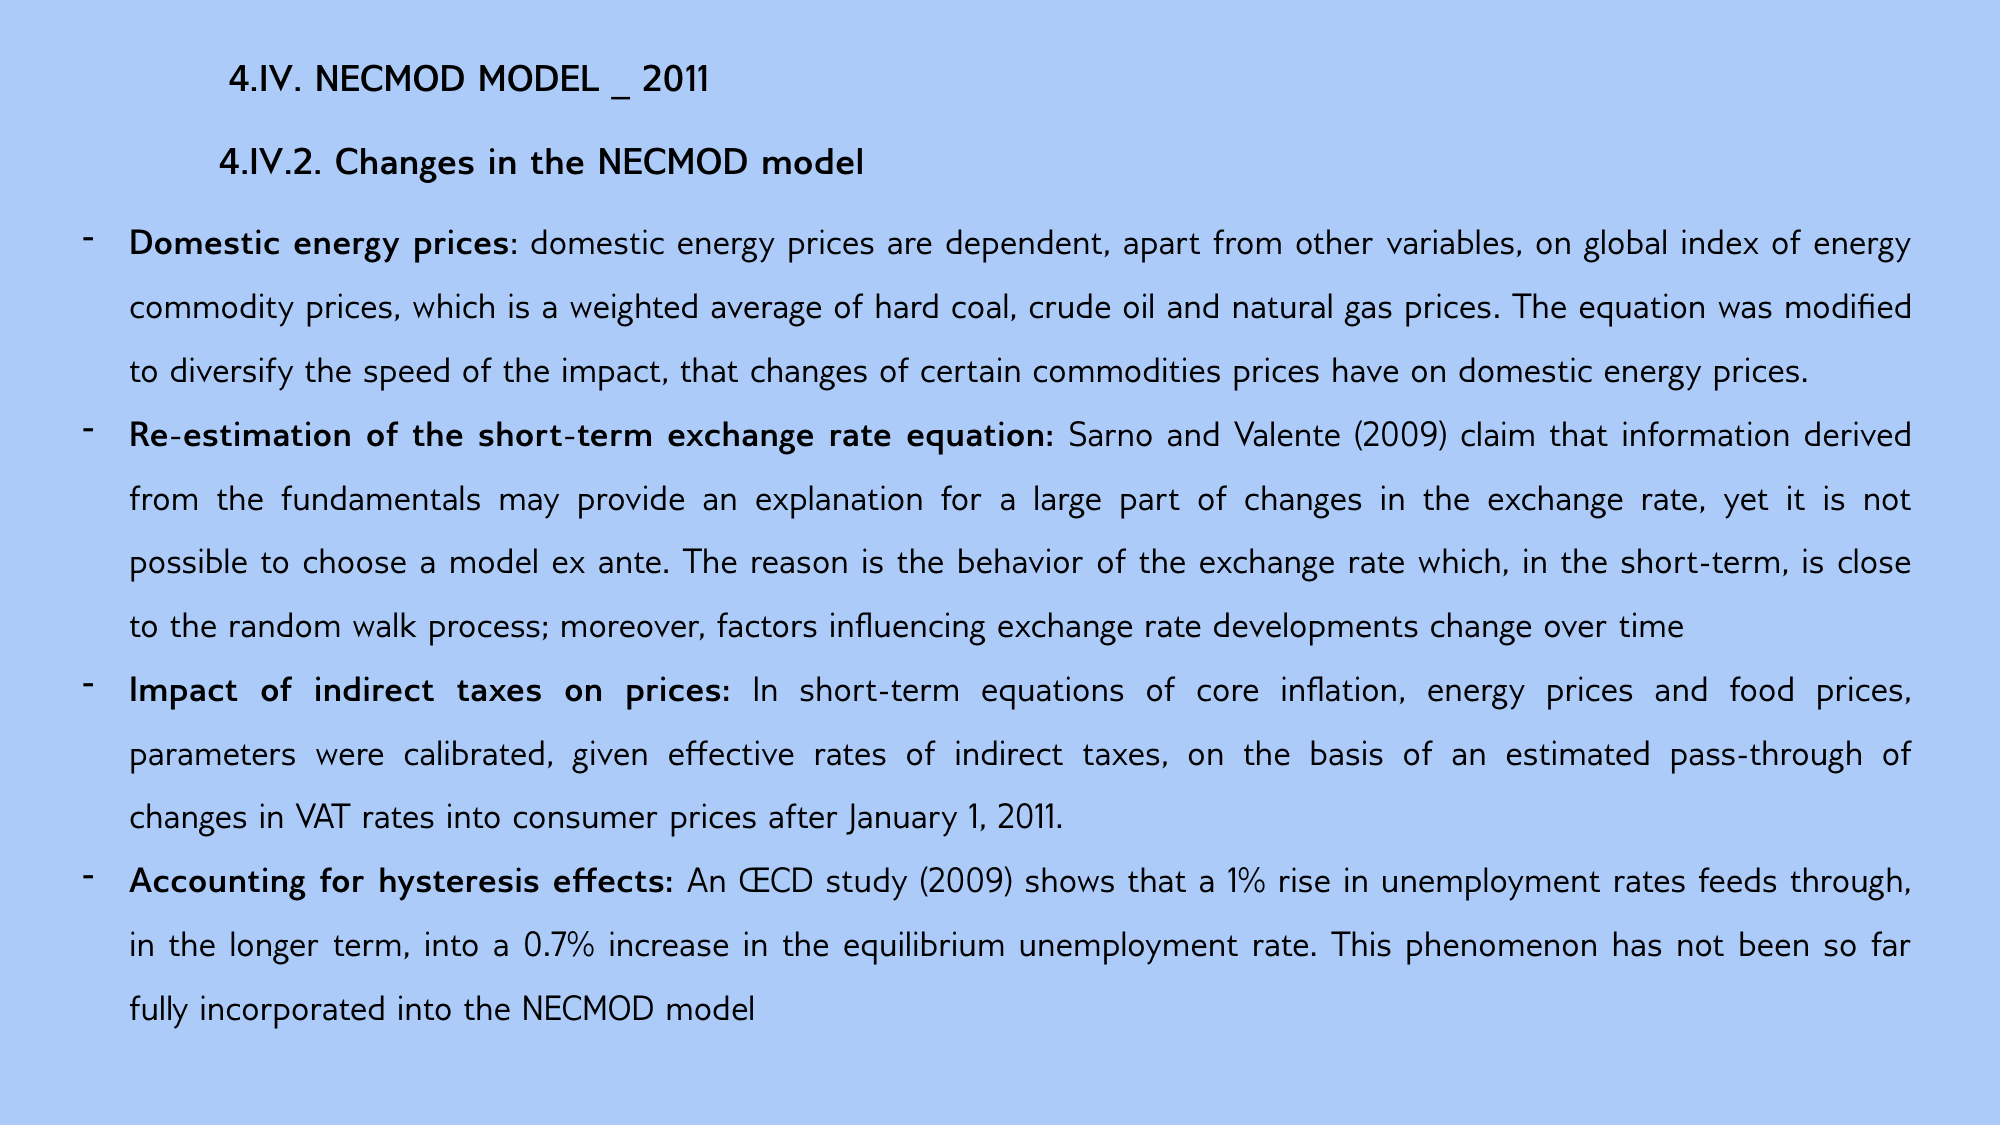

4.IV. NECMOD MODEL _ 2011
4.IV.2. Changes in the NECMOD model
Domestic energy prices: domestic energy prices are dependent, apart from other variables, on global index of energy commodity prices, which is a weighted average of hard coal, crude oil and natural gas prices. The equation was modified to diversify the speed of the impact, that changes of certain commodities prices have on domestic energy prices.
Re-estimation of the short-term exchange rate equation: Sarno and Valente (2009) claim that information derived from the fundamentals may provide an explanation for a large part of changes in the exchange rate, yet it is not possible to choose a model ex ante. The reason is the behavior of the exchange rate which, in the short-term, is close to the random walk process; moreover, factors influencing exchange rate developments change over time
Impact of indirect taxes on prices: In short-term equations of core inflation, energy prices and food prices, parameters were calibrated, given effective rates of indirect taxes, on the basis of an estimated pass-through of changes in VAT rates into consumer prices after January 1, 2011.
Accounting for hysteresis effects: An OECD study (2009) shows that a 1% rise in unemployment rates feeds through, in the longer term, into a 0.7% increase in the equilibrium unemployment rate. This phenomenon has not been so far fully incorporated into the NECMOD model